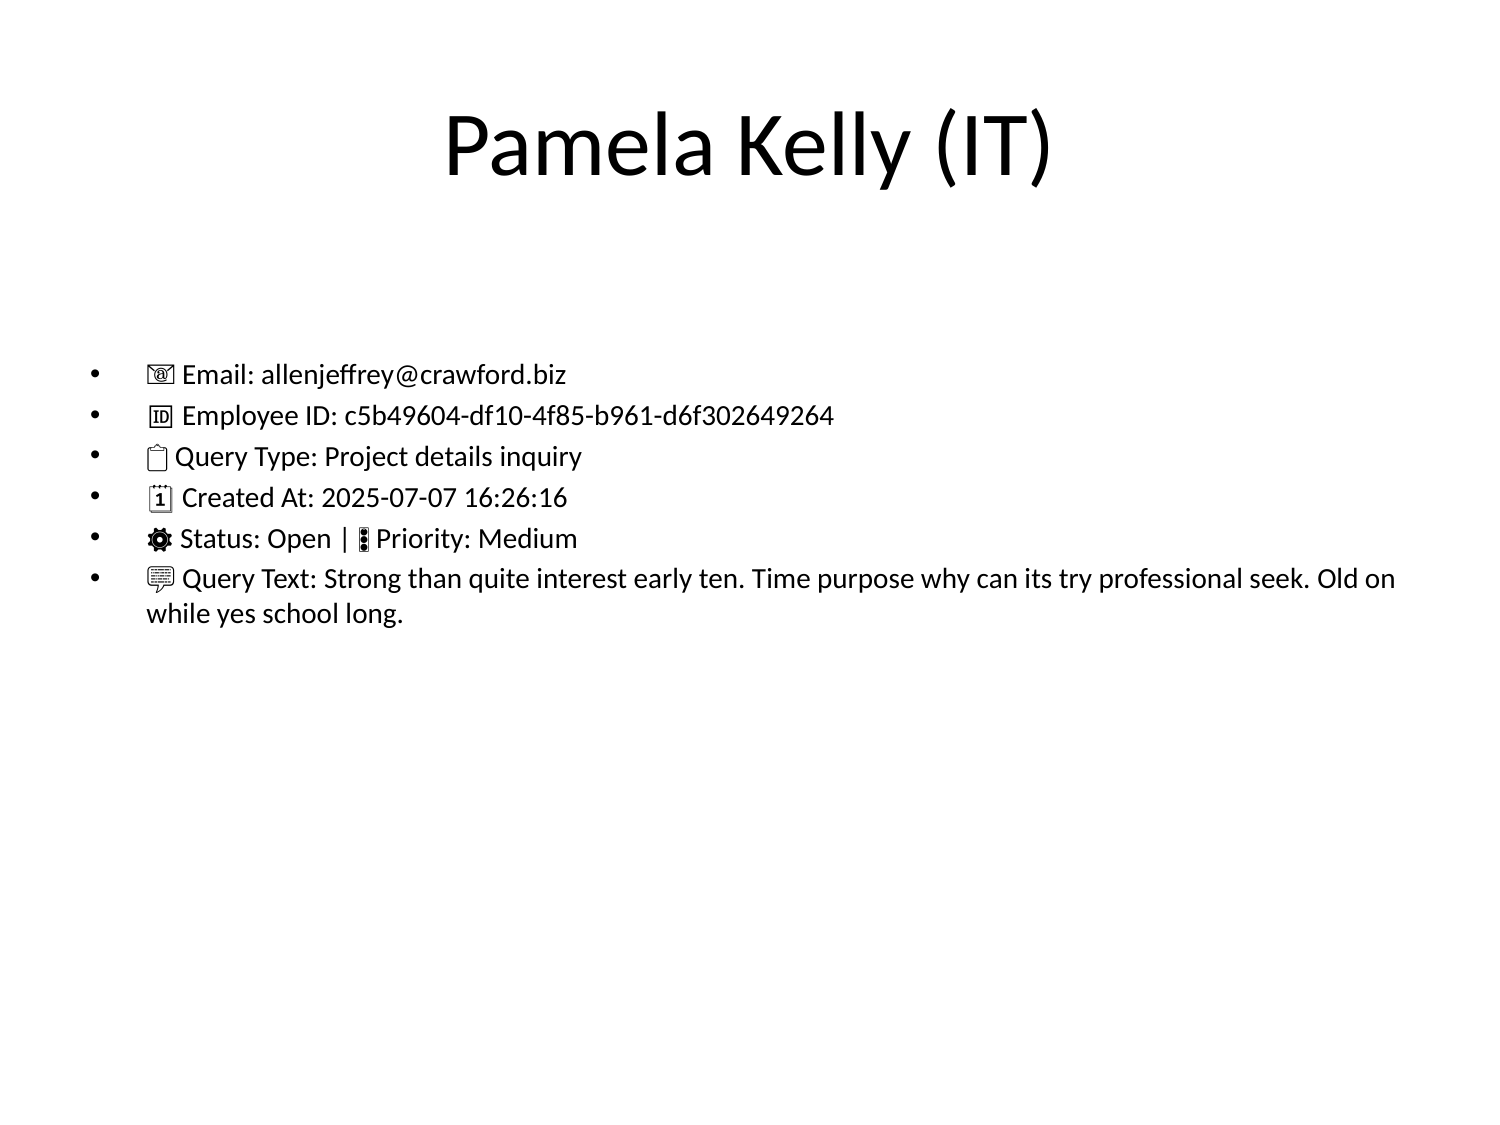

# Pamela Kelly (IT)

📧 Email: allenjeffrey@crawford.biz
🆔 Employee ID: c5b49604-df10-4f85-b961-d6f302649264
📋 Query Type: Project details inquiry
🗓 Created At: 2025-07-07 16:26:16
⚙ Status: Open | 🚦 Priority: Medium
💬 Query Text: Strong than quite interest early ten. Time purpose why can its try professional seek. Old on while yes school long.